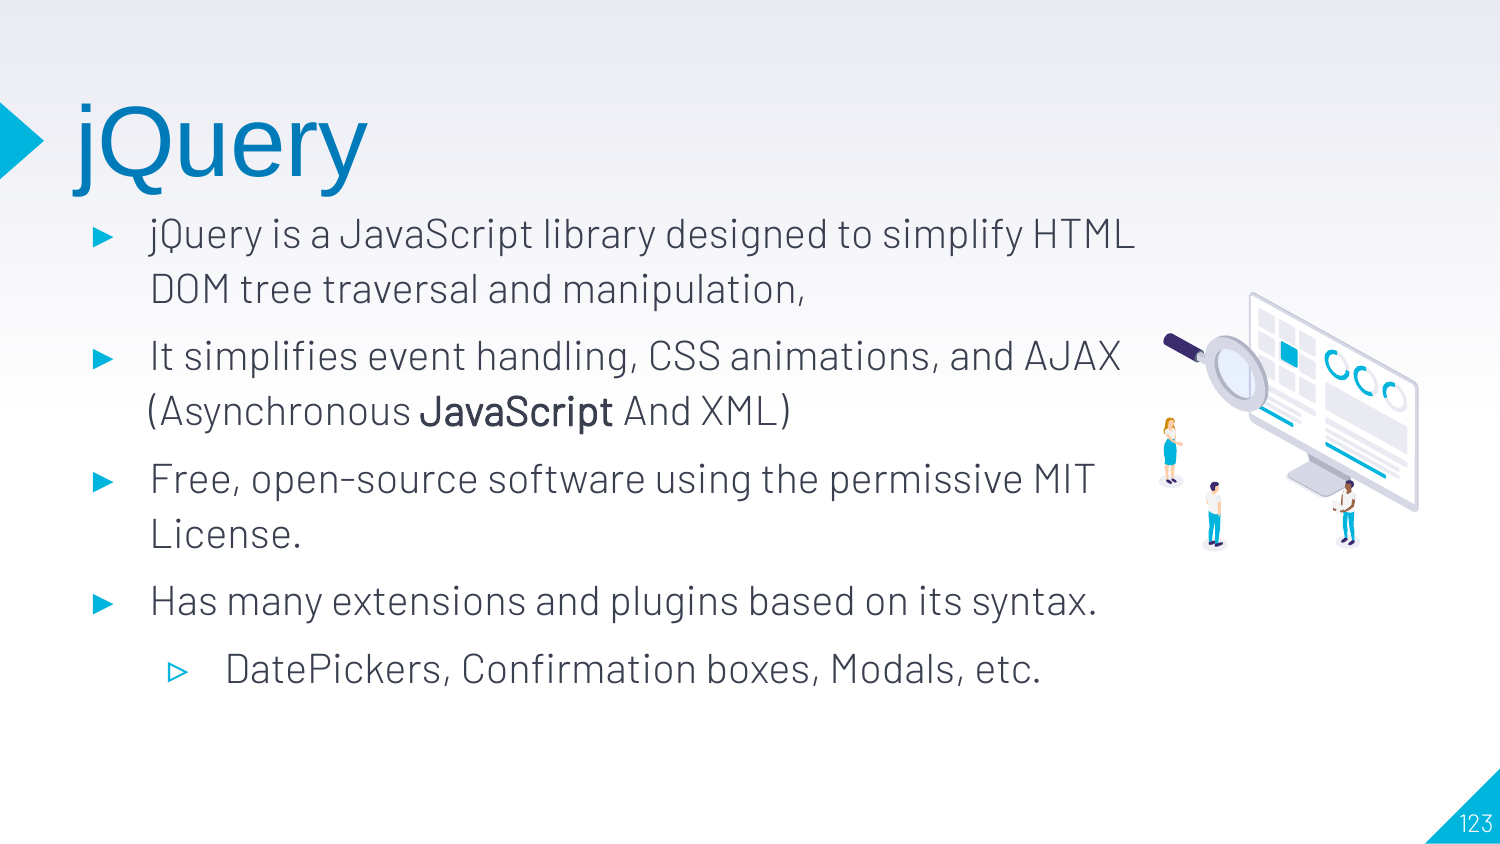

# jQuery
jQuery is a JavaScript library designed to simplify HTML DOM tree traversal and manipulation,
It simplifies event handling, CSS animations, and AJAX (Asynchronous JavaScript And XML)
Free, open-source software using the permissive MIT License.
Has many extensions and plugins based on its syntax.
DatePickers, Confirmation boxes, Modals, etc.

123